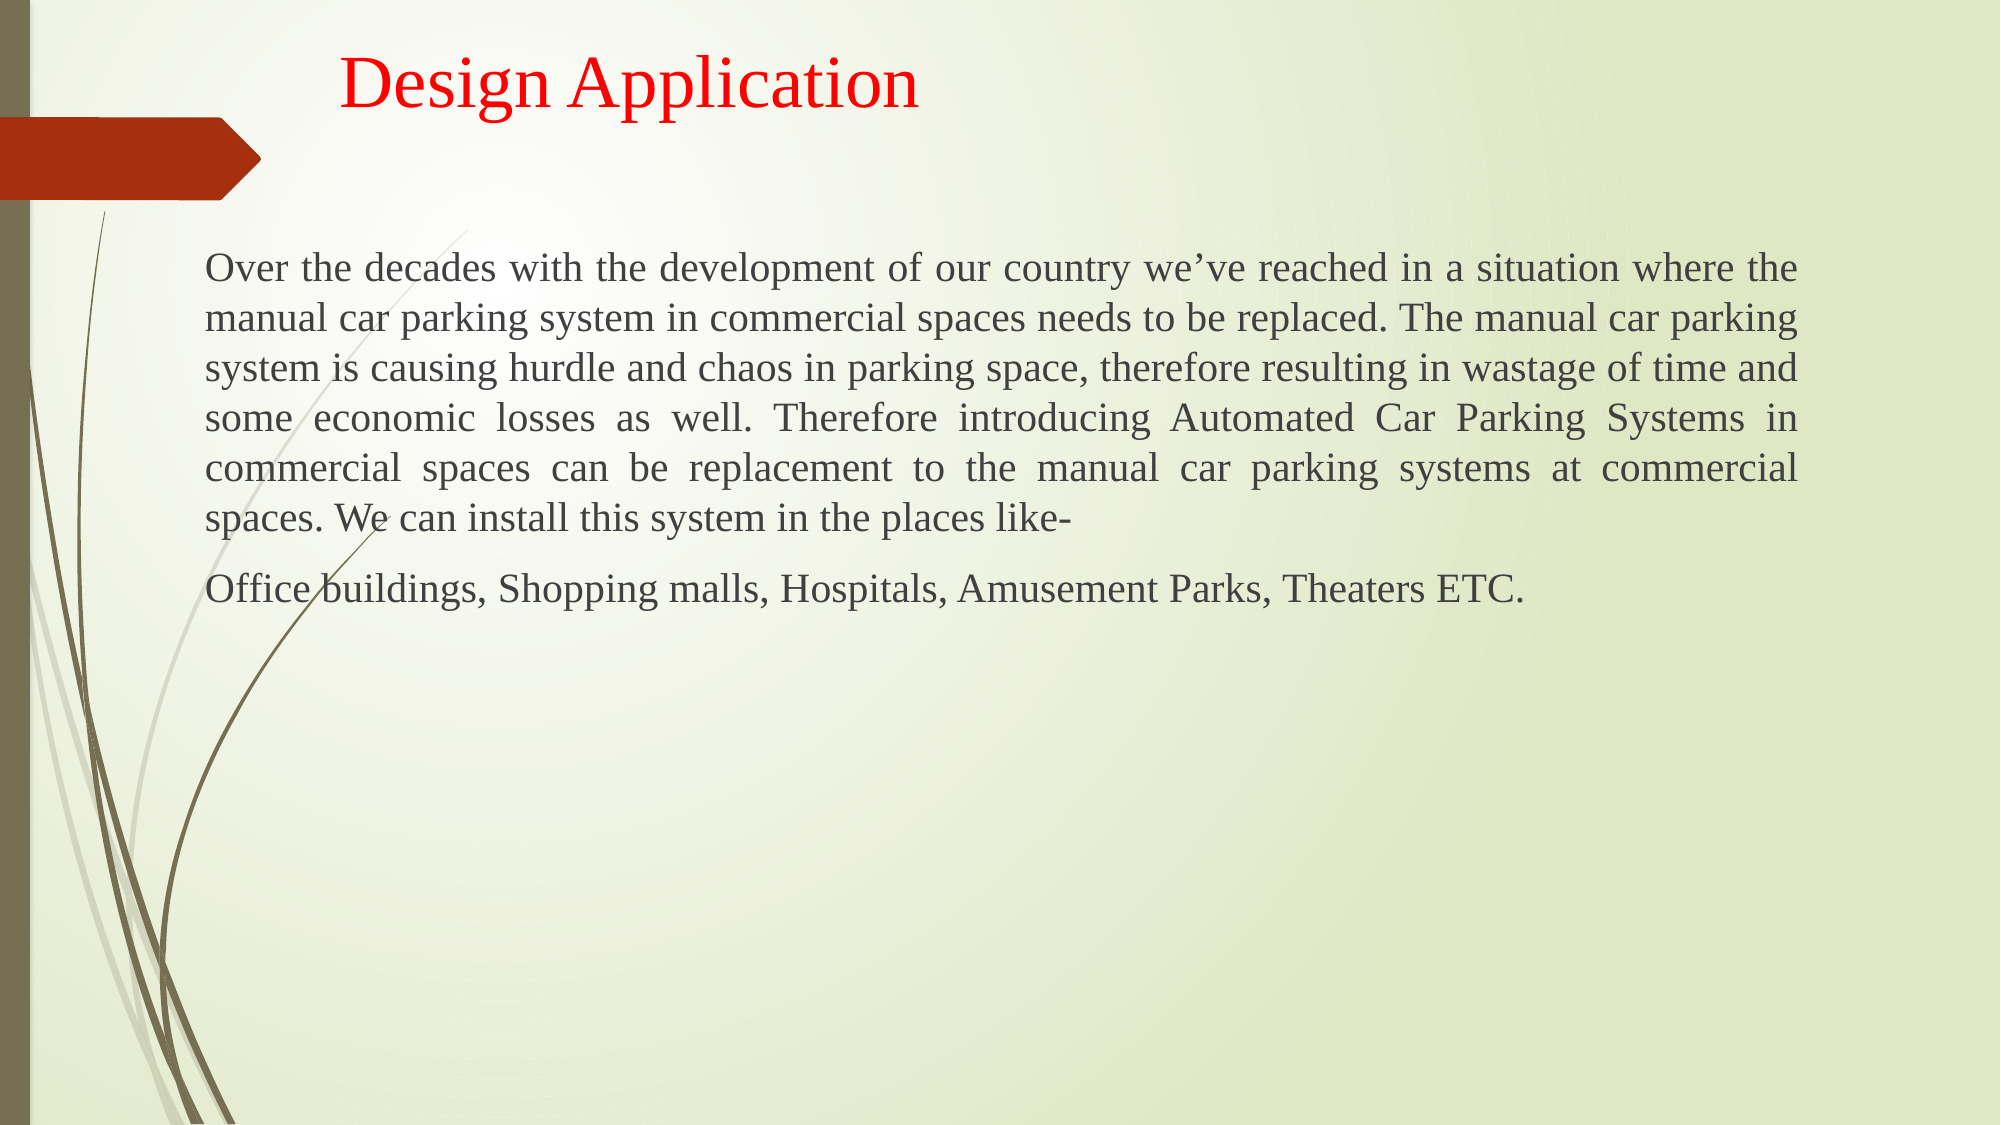

# Design Application
Over the decades with the development of our country we’ve reached in a situation where the manual car parking system in commercial spaces needs to be replaced. The manual car parking system is causing hurdle and chaos in parking space, therefore resulting in wastage of time and some economic losses as well. Therefore introducing Automated Car Parking Systems in commercial spaces can be replacement to the manual car parking systems at commercial spaces. We can install this system in the places like-
Office buildings, Shopping malls, Hospitals, Amusement Parks, Theaters ETC.